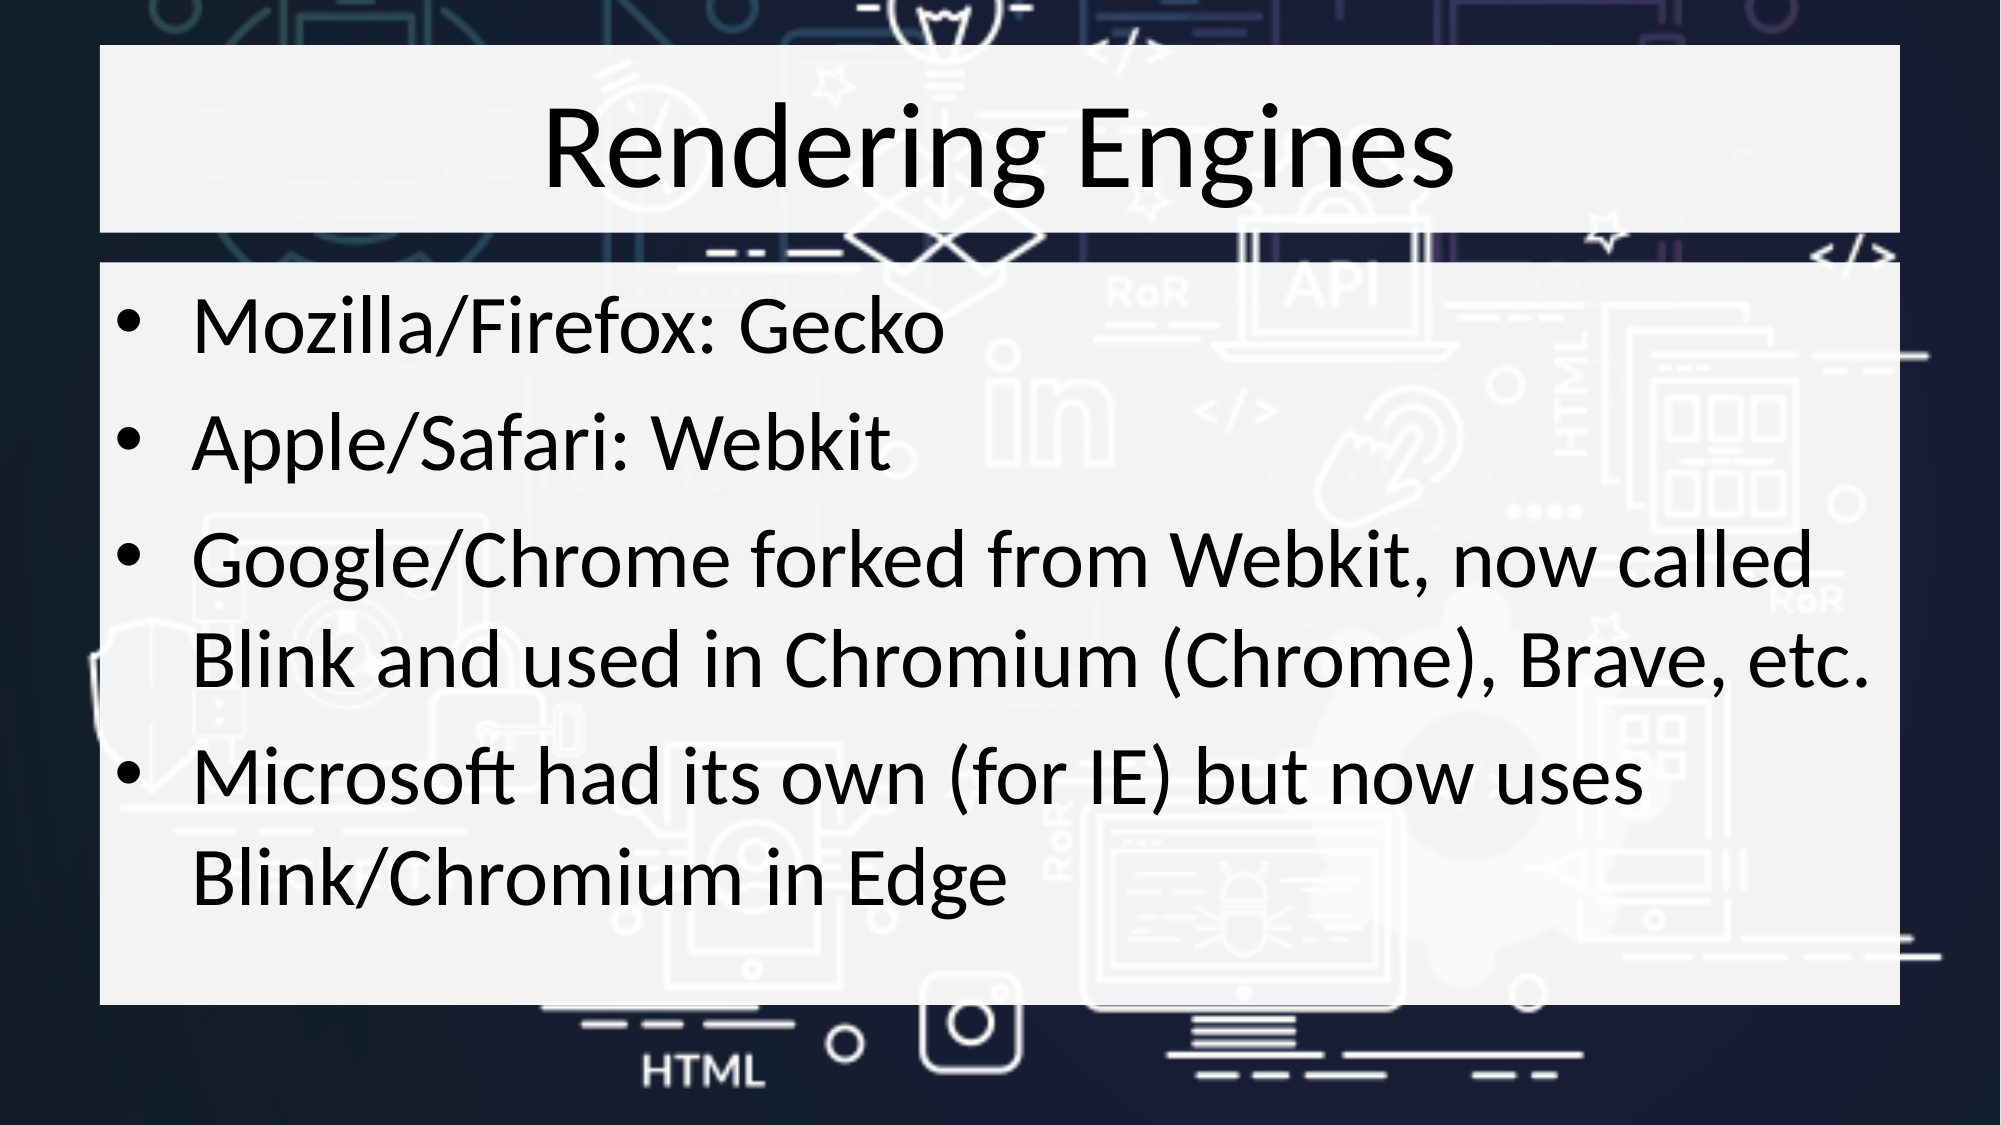

# Rendering Engines
Mozilla/Firefox: Gecko
Apple/Safari: Webkit
Google/Chrome forked from Webkit, now called Blink and used in Chromium (Chrome), Brave, etc.
Microsoft had its own (for IE) but now uses Blink/Chromium in Edge